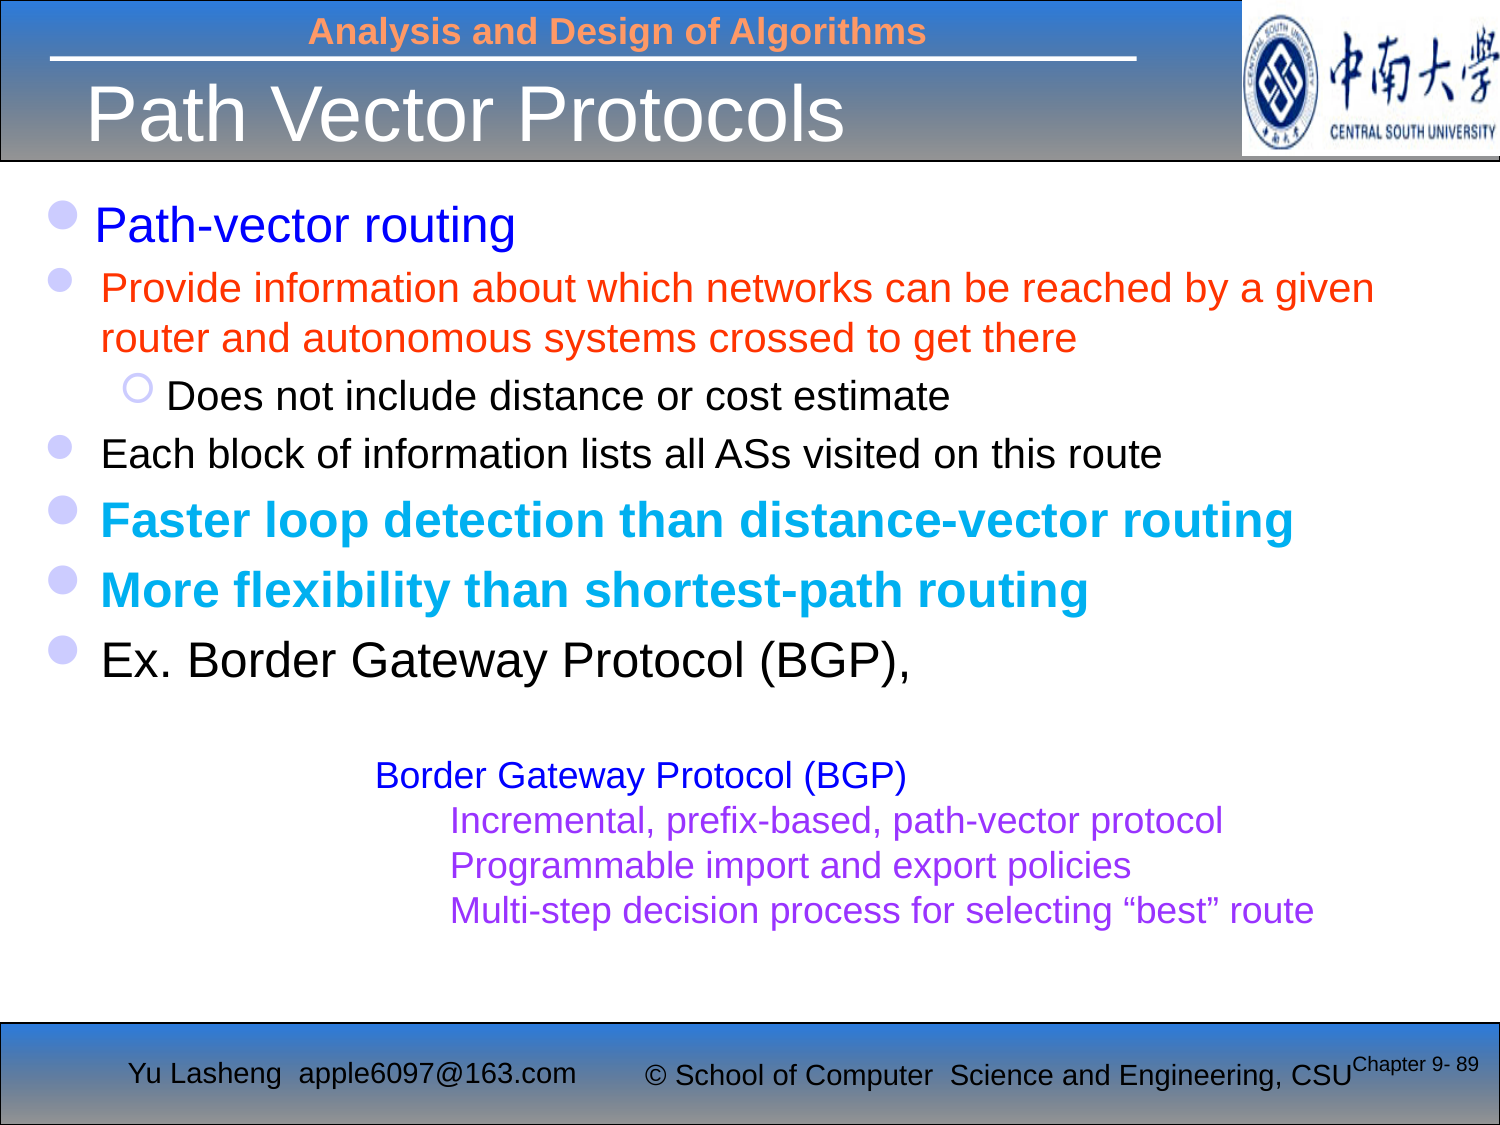

# Path Vector Protocols
Path-vector routing
Provide information about which networks can be reached by a given router and autonomous systems crossed to get there
Does not include distance or cost estimate
Each block of information lists all ASs visited on this route
Faster loop detection than distance-vector routing
More flexibility than shortest-path routing
Ex. Border Gateway Protocol (BGP),

Border Gateway Protocol (BGP)
Incremental, prefix-based, path-vector protocol
Programmable import and export policies
Multi-step decision process for selecting “best” route
Chapter 9- 89